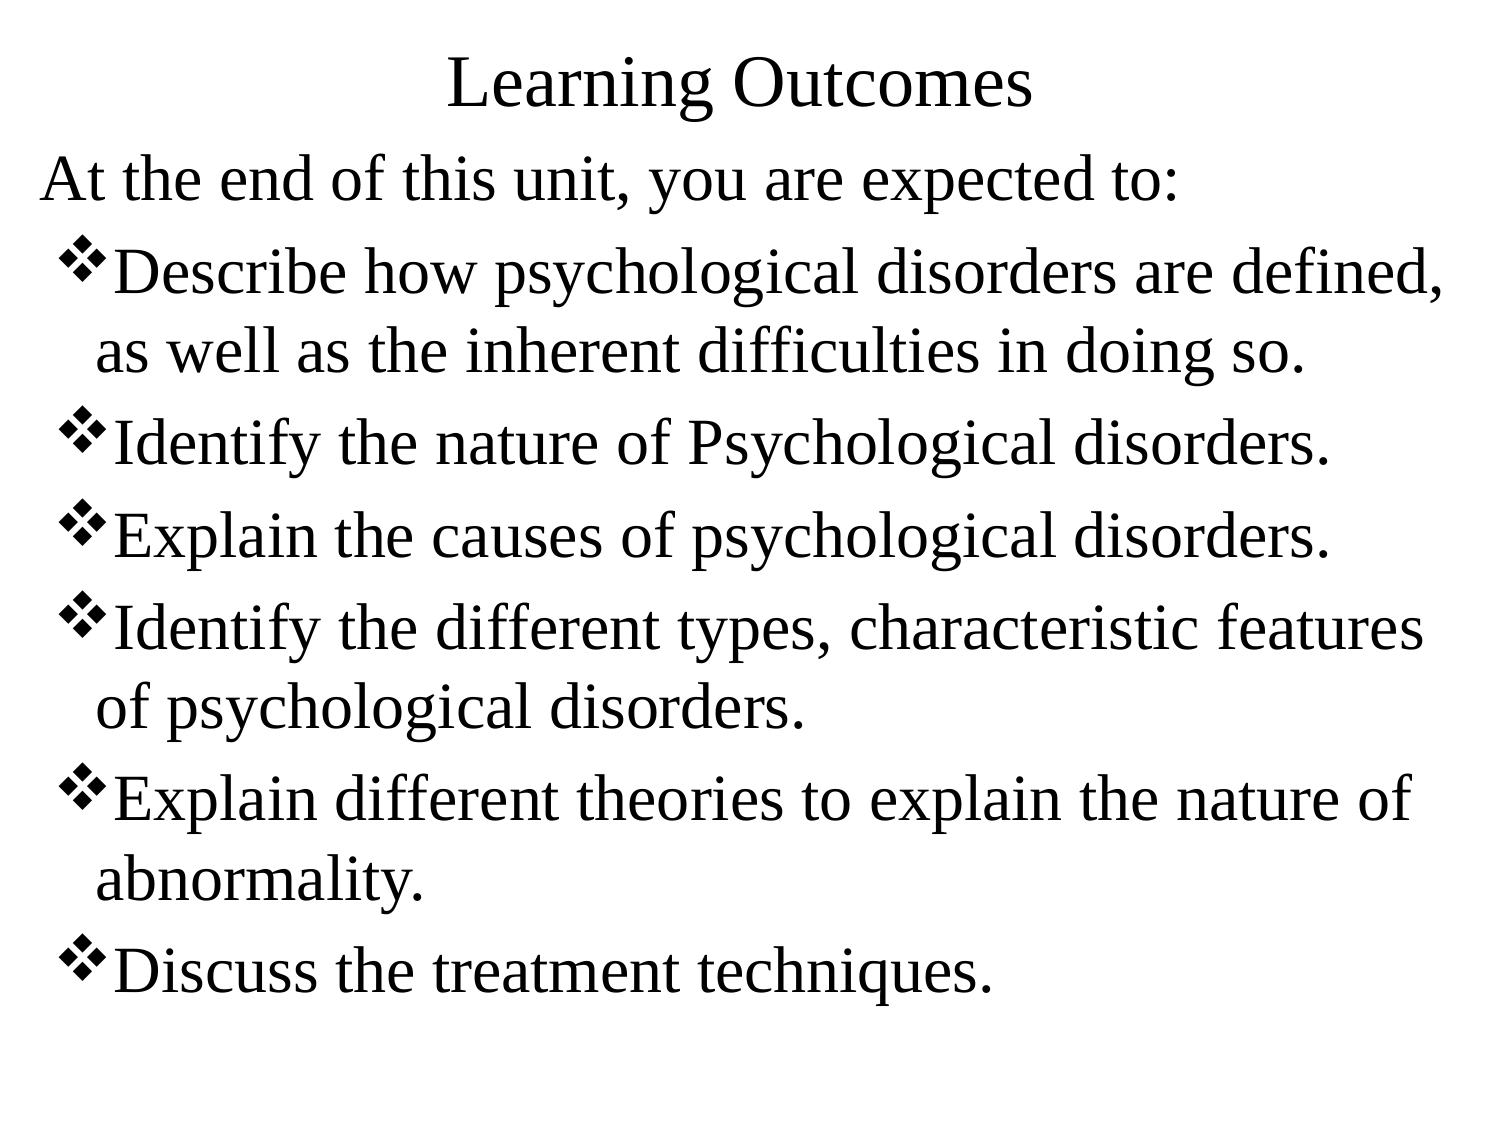

Learning Outcomes
At the end of this unit, you are expected to:
Describe how psychological disorders are defined, as well as the inherent difficulties in doing so.
Identify the nature of Psychological disorders.
Explain the causes of psychological disorders.
Identify the different types, characteristic features of psychological disorders.
Explain different theories to explain the nature of abnormality.
Discuss the treatment techniques.